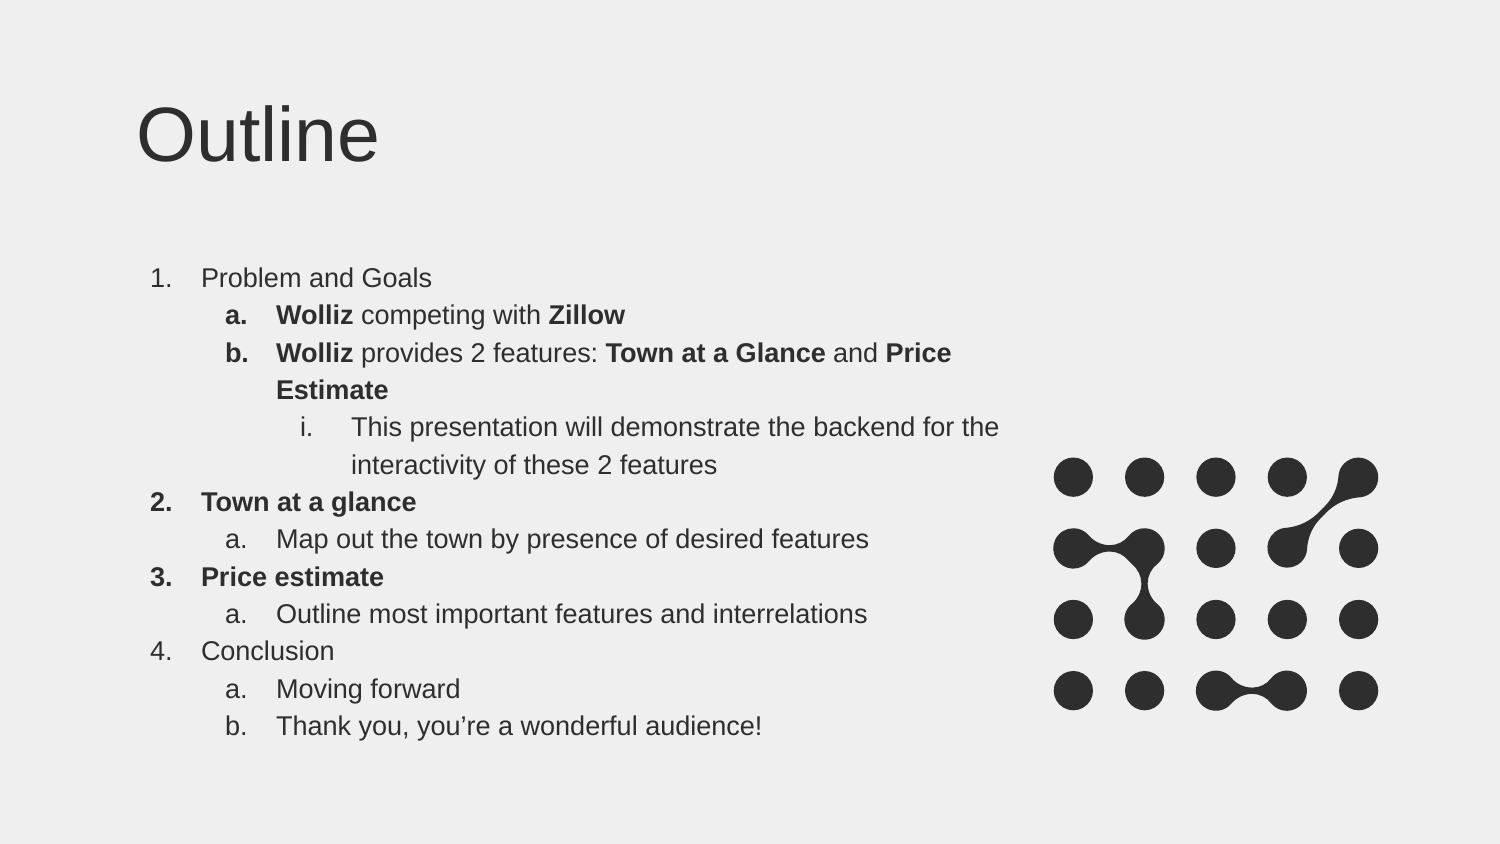

# Outline
Problem and Goals
Wolliz competing with Zillow
Wolliz provides 2 features: Town at a Glance and Price Estimate
This presentation will demonstrate the backend for the interactivity of these 2 features
Town at a glance
Map out the town by presence of desired features
Price estimate
Outline most important features and interrelations
Conclusion
Moving forward
Thank you, you’re a wonderful audience!